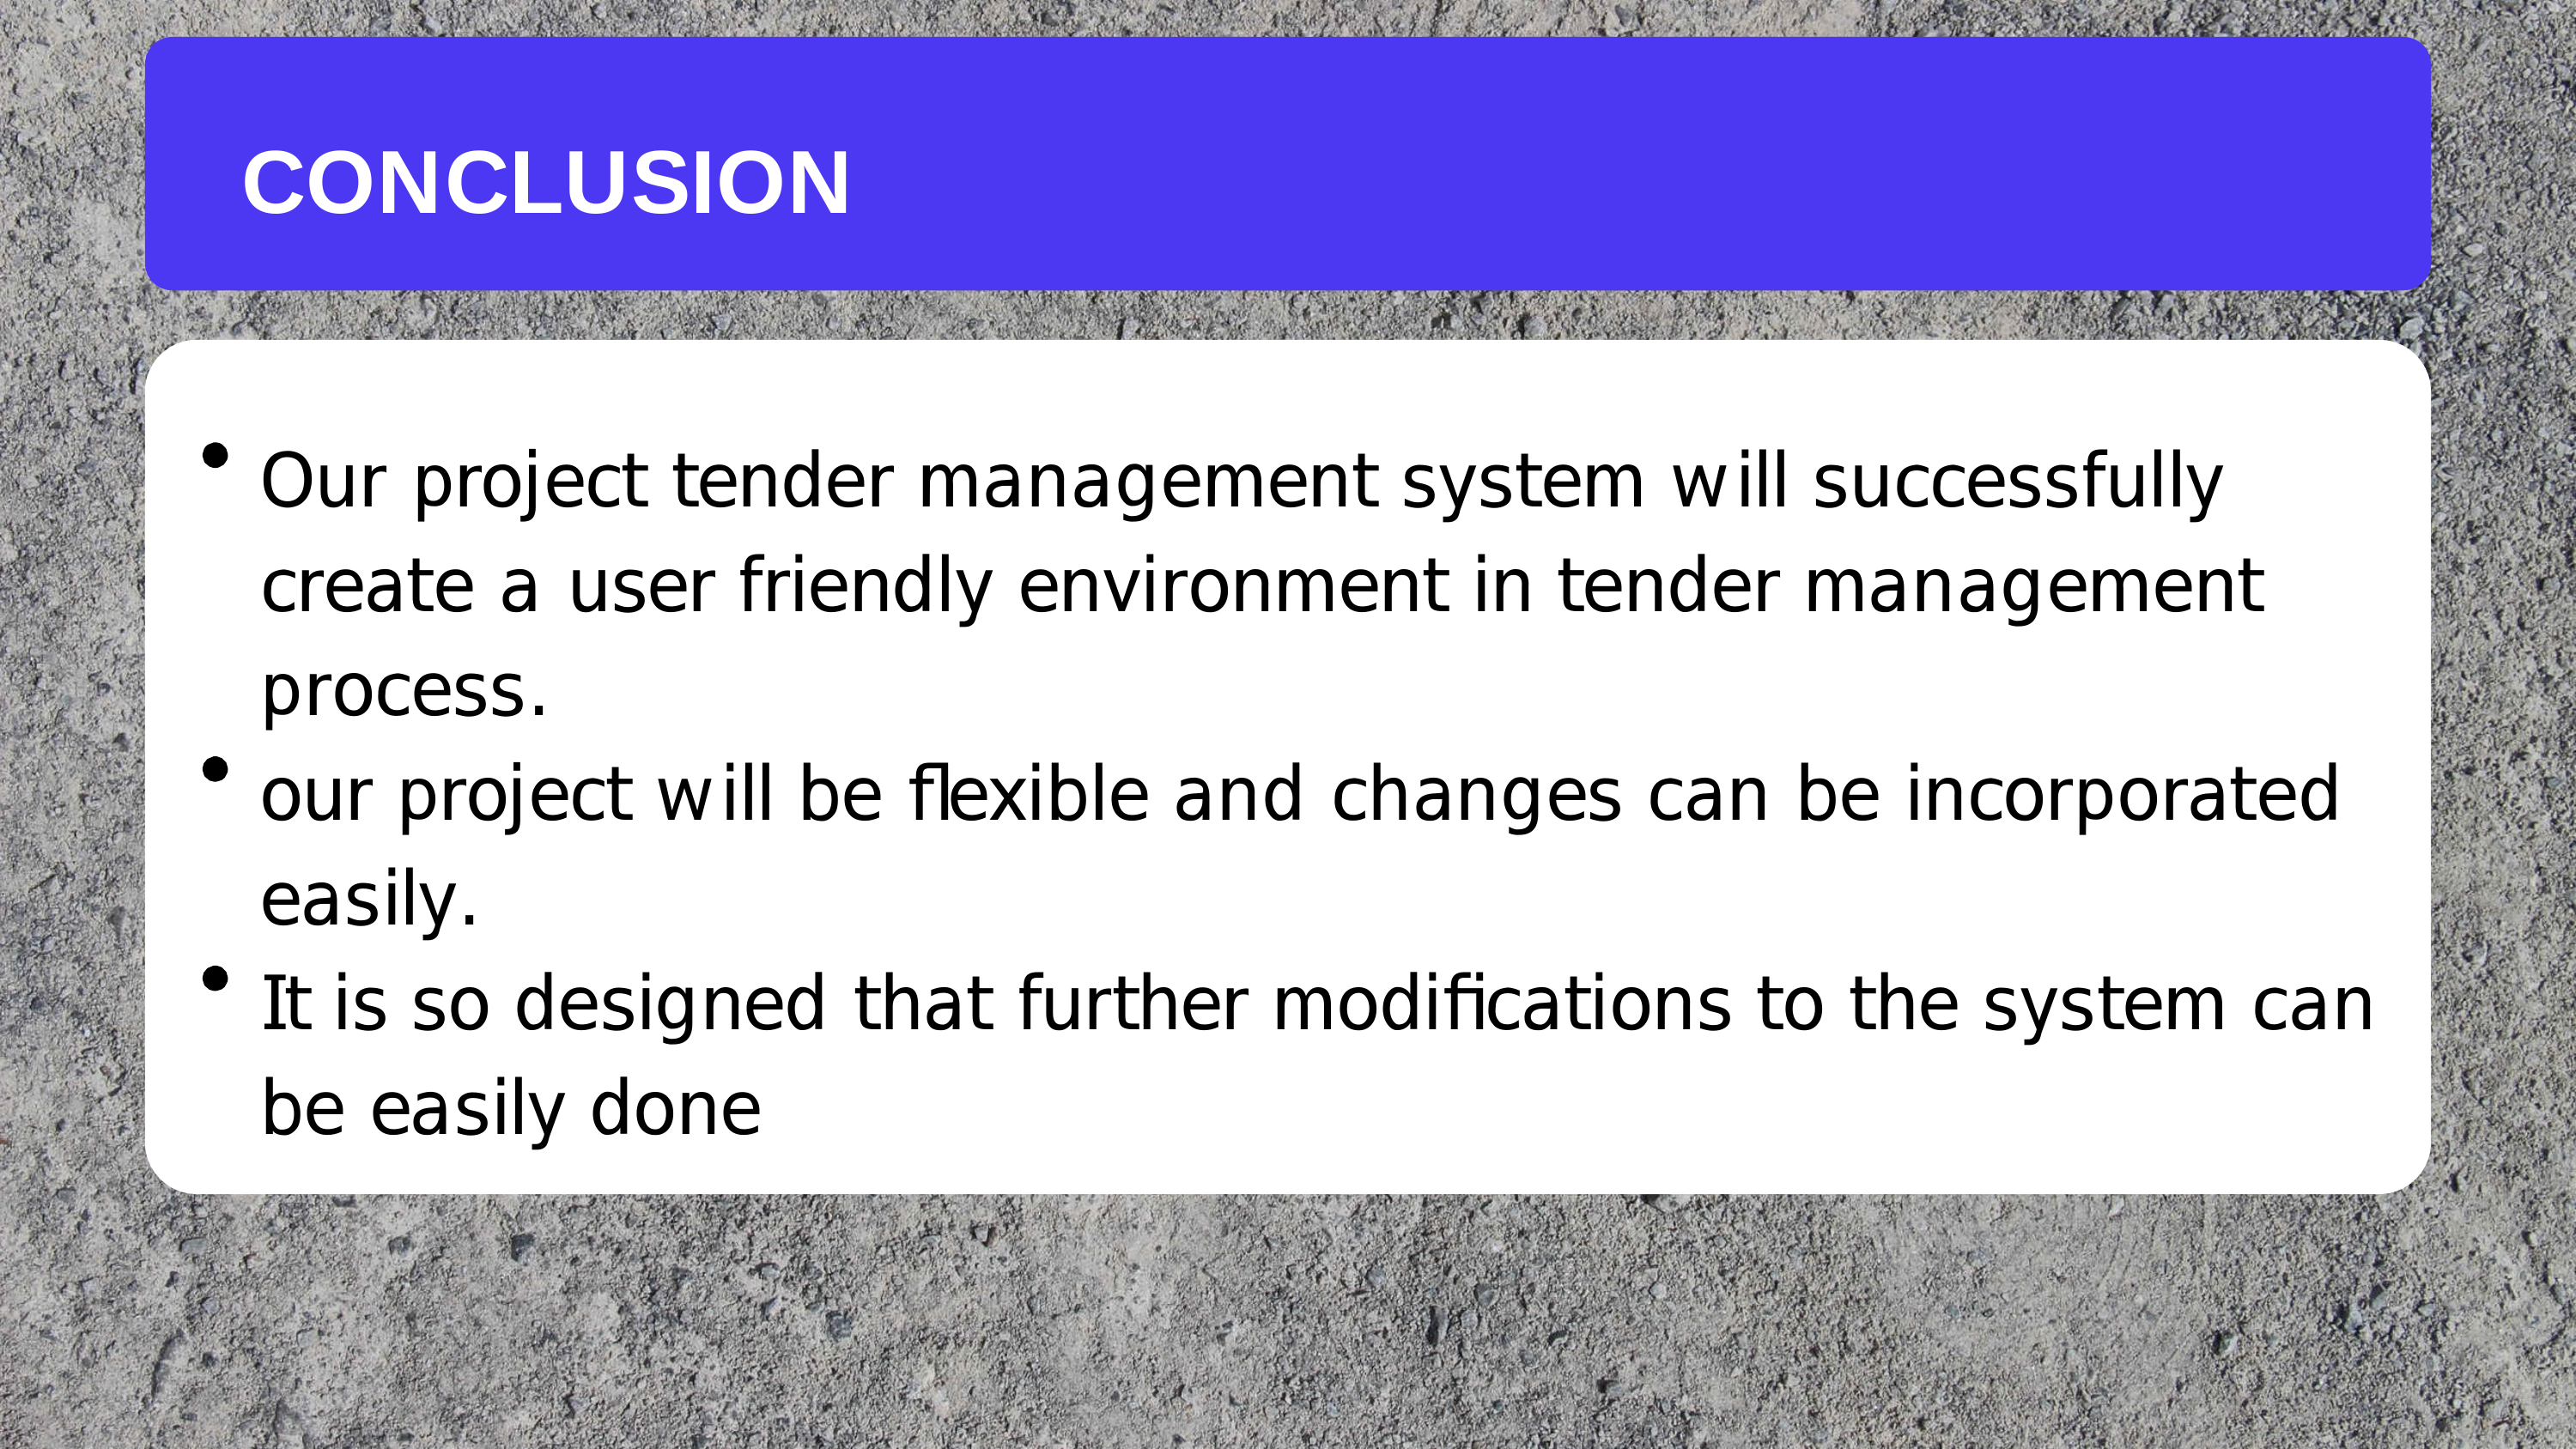

# CONCLUSION

Our project tender management system will successfully create a user friendly environment in tender management process.
our project will be flexible and changes can be incorporated easily.
It is so designed that further modifications to the system can be easily done